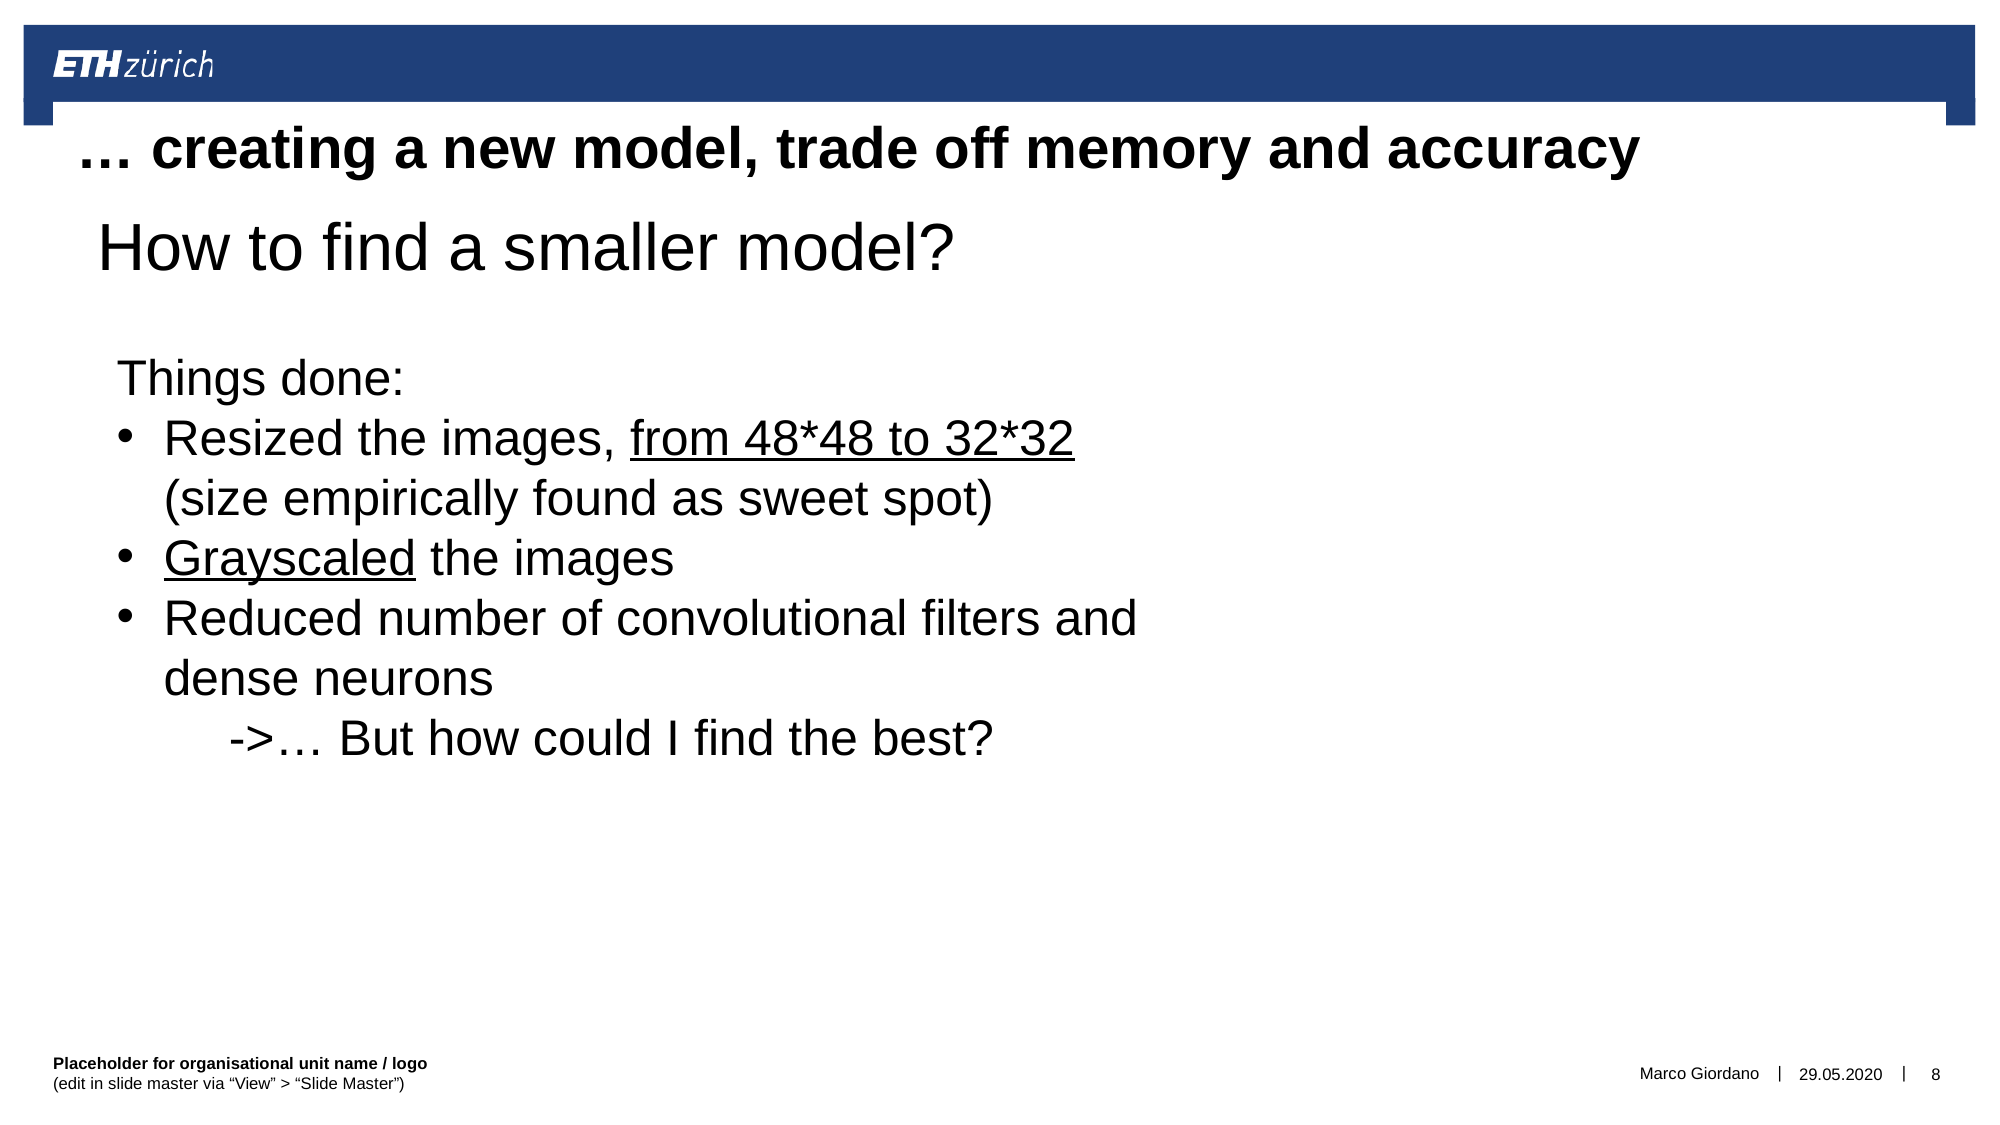

# … creating a new model, trade off memory and accuracy
How to find a smaller model?
Things done:
Resized the images, from 48*48 to 32*32 (size empirically found as sweet spot)
Grayscaled the images
Reduced number of convolutional filters and dense neurons
        ->… But how could I find the best?
Marco Giordano
29.05.2020
8